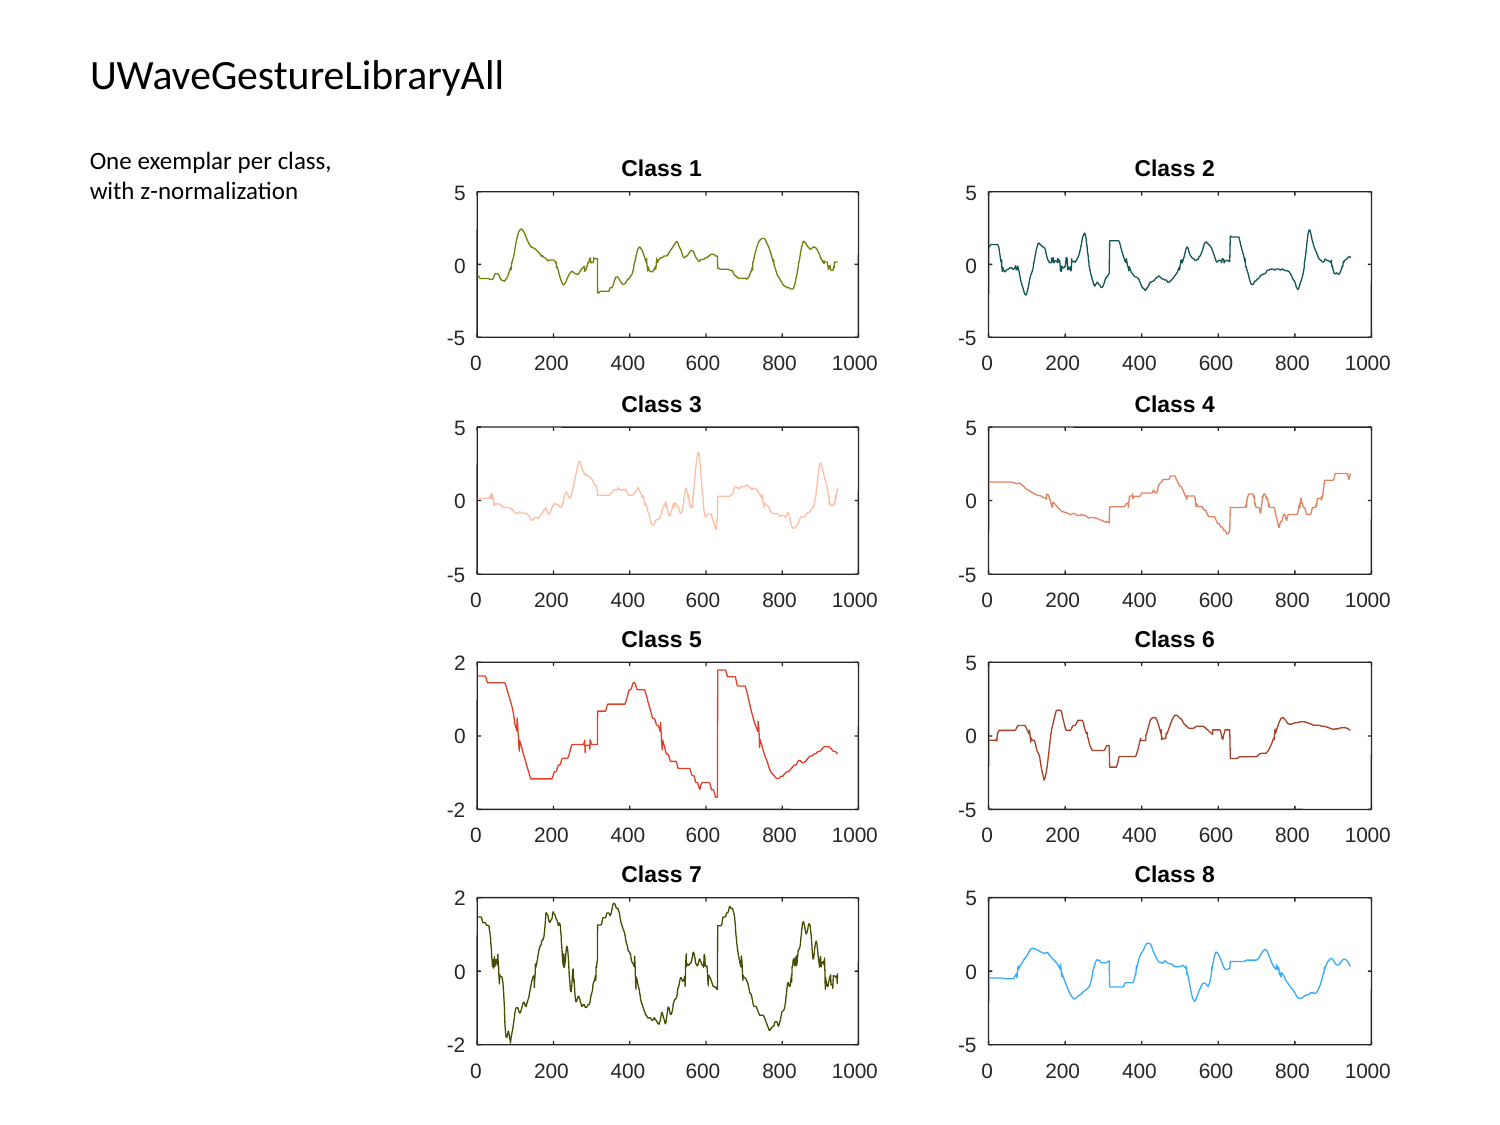

# UWaveGestureLibraryAll
One exemplar per class, with z-normalization
Class 1
Class 2
5
5

0
0

-5
-5

0
200
400
600
800
1000
0
200
400
600
800
1000
Class 3
Class 4
5
5

0
0

-5
-5

0
200
400
600
800
1000
0
200
400
600
800
1000
Class 6
Class 5
2
5

0
0

-2
-5

0
200
400
600
800
1000
0
200
400
600
800
1000
Class 7
Class 8
2
5

0
0

-2
-5

0
200
400
600
800
1000
0
200
400
600
800
1000